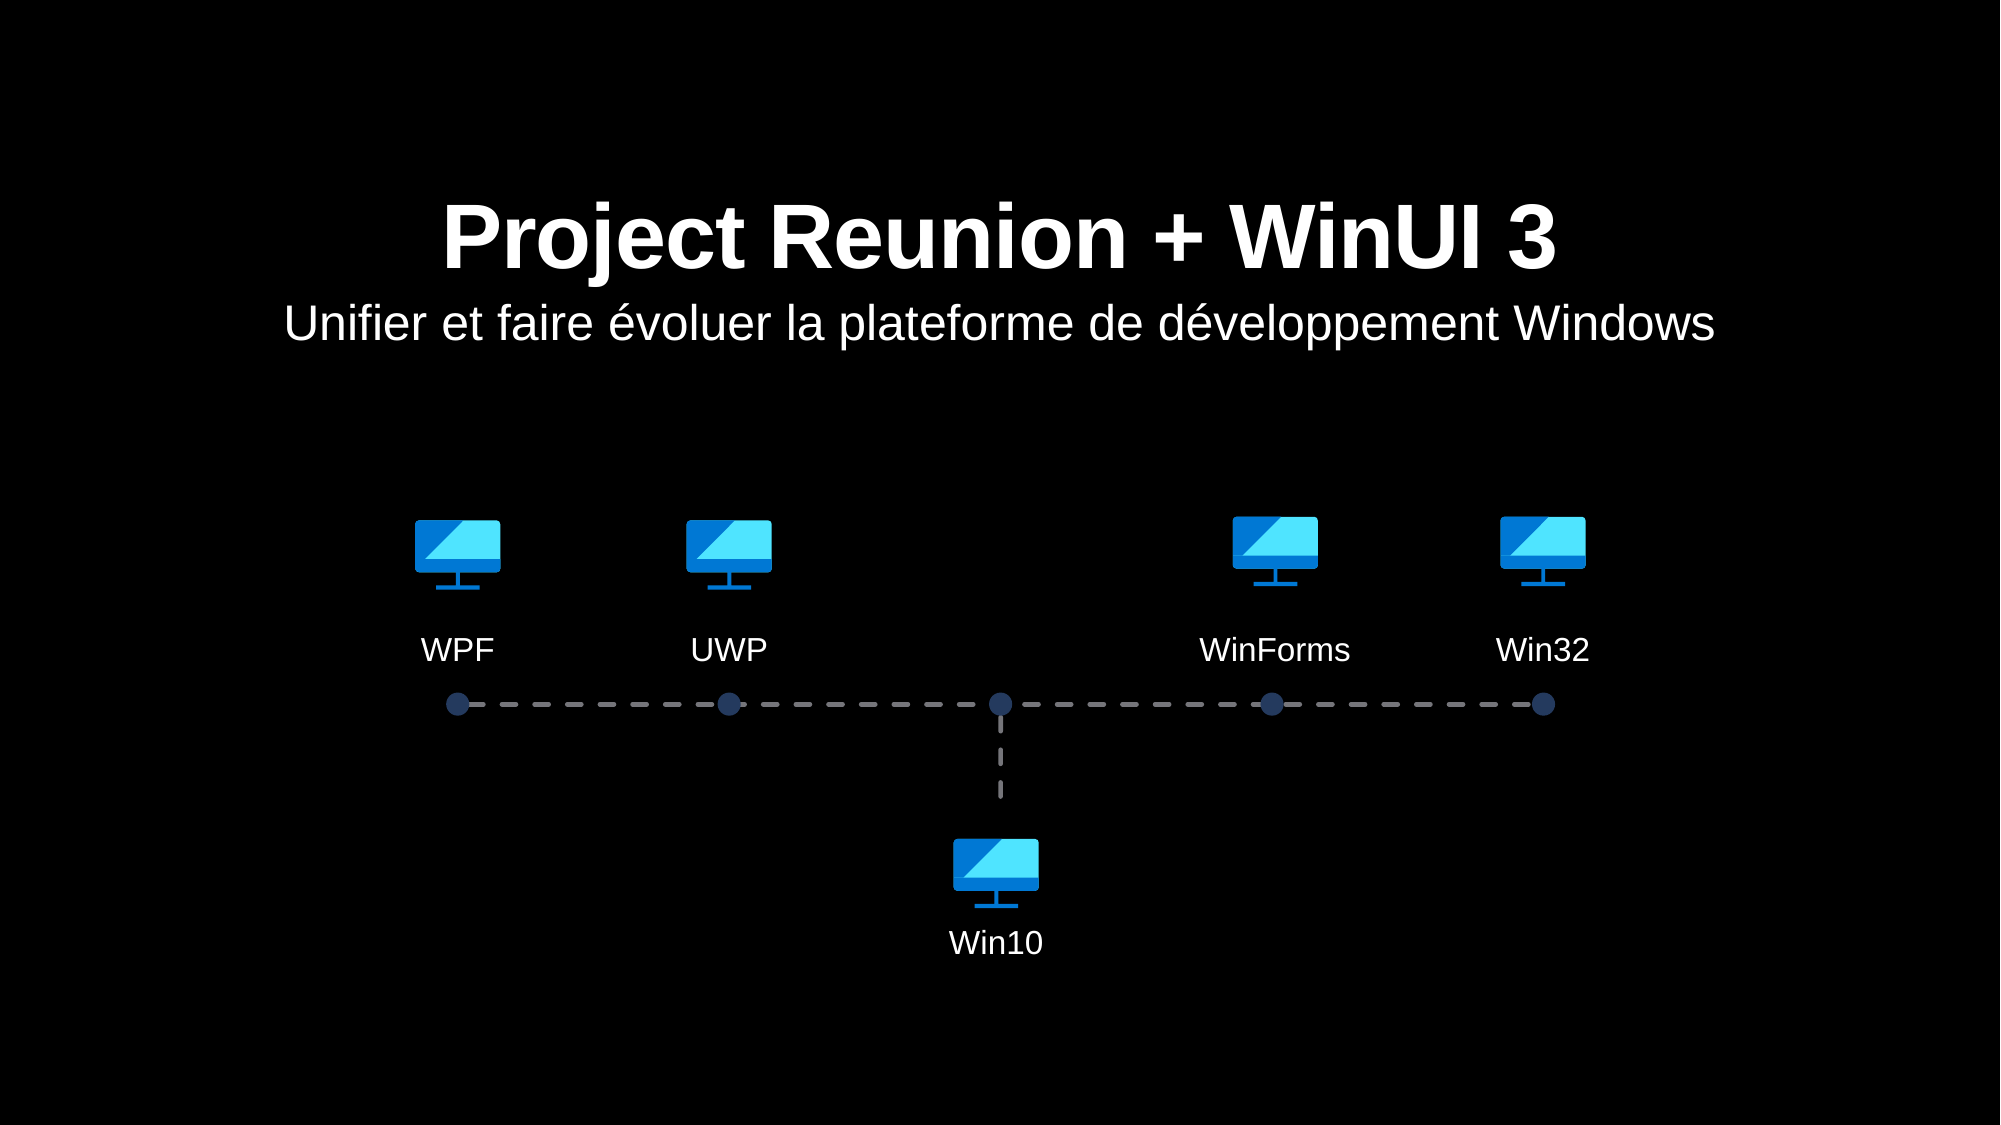

Project Reunion + WinUI 3
Unifier et faire évoluer la plateforme de développement Windows

WinForms
Win32
WPF
UWP

Win10